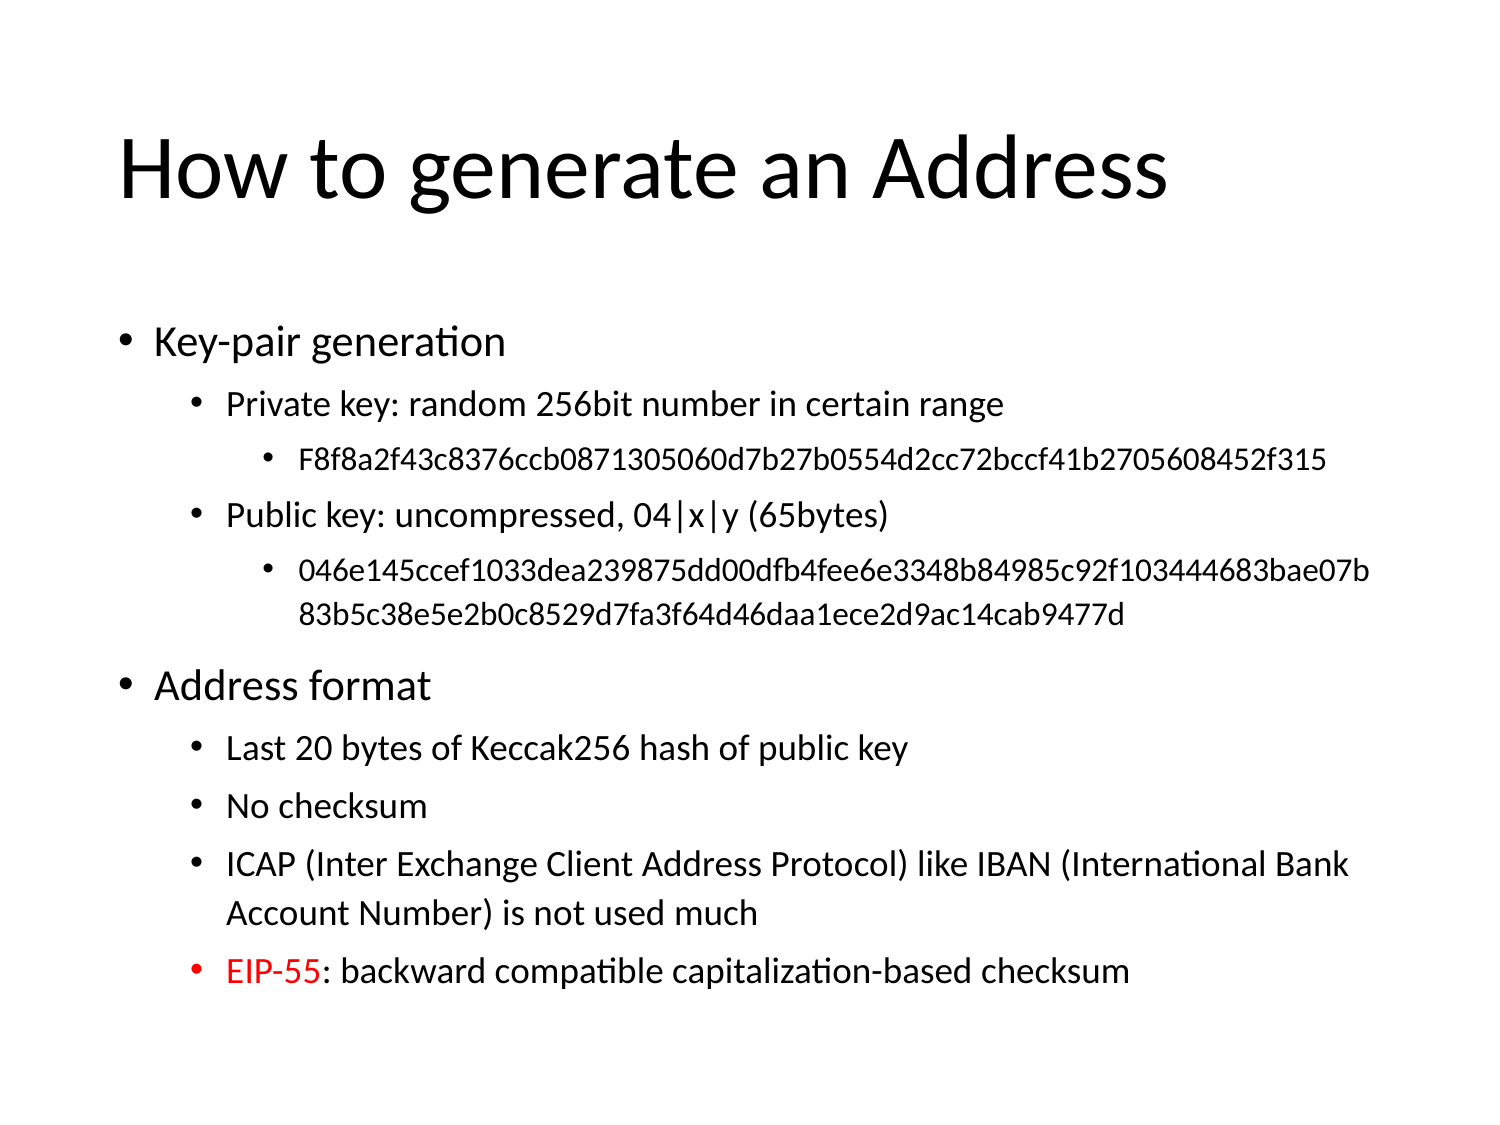

# How to generate an Address
Key-pair generation
Private key: random 256bit number in certain range
F8f8a2f43c8376ccb0871305060d7b27b0554d2cc72bccf41b2705608452f315
Public key: uncompressed, 04|x|y (65bytes)
046e145ccef1033dea239875dd00dfb4fee6e3348b84985c92f103444683bae07b83b5c38e5e2b0c8529d7fa3f64d46daa1ece2d9ac14cab9477d
Address format
Last 20 bytes of Keccak256 hash of public key
No checksum
ICAP (Inter Exchange Client Address Protocol) like IBAN (International Bank Account Number) is not used much
EIP-55: backward compatible capitalization-based checksum